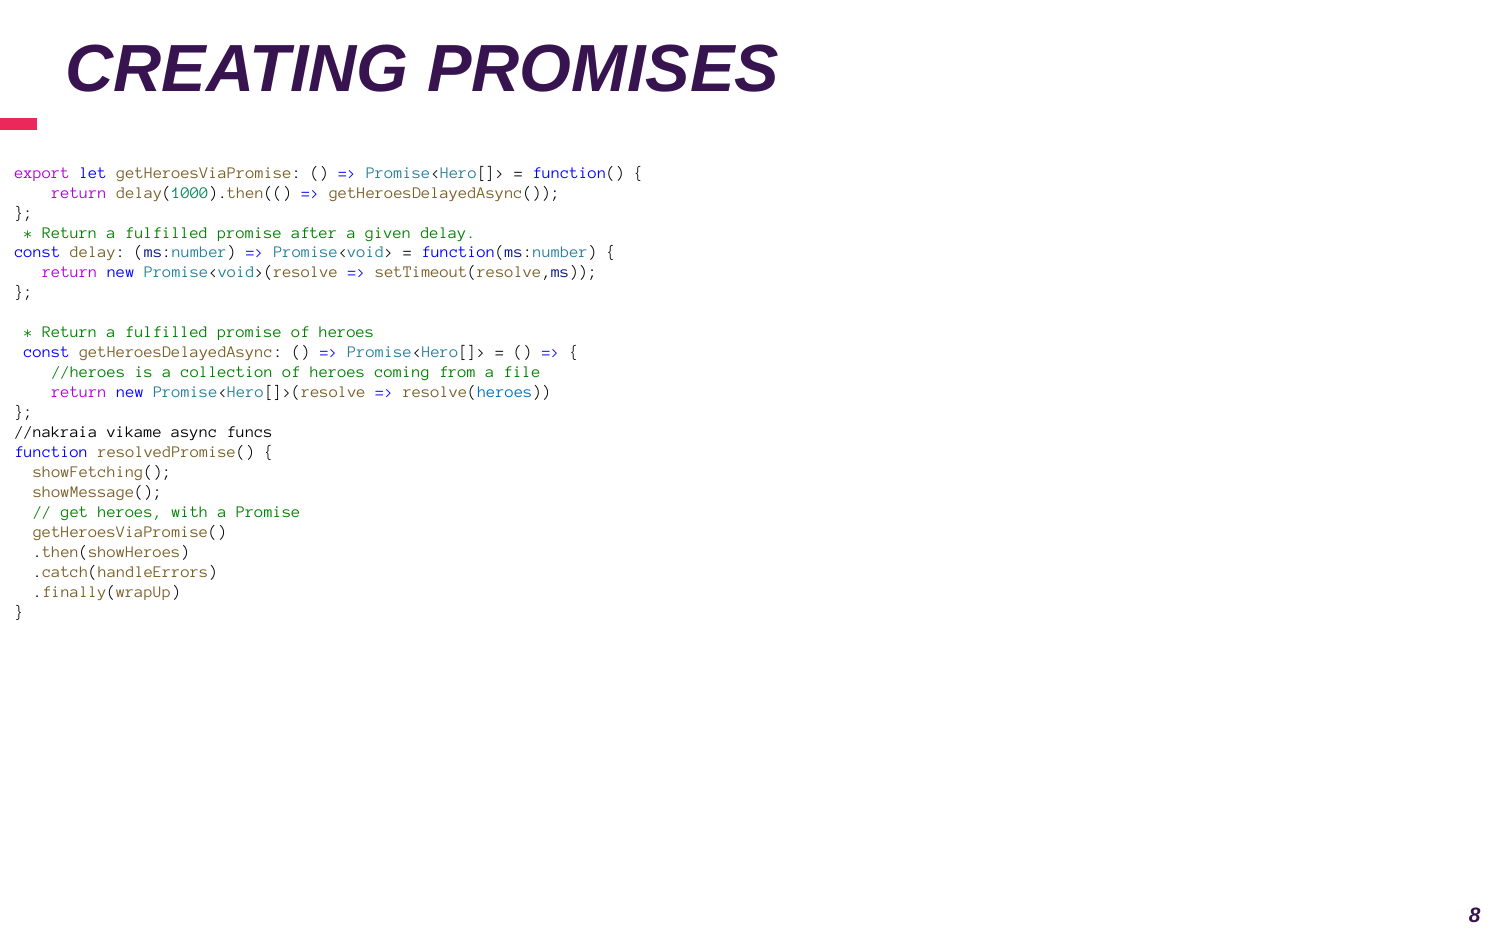

# Creating promises
export let getHeroesViaPromise: () => Promise<Hero[]> = function() {
    return delay(1000).then(() => getHeroesDelayedAsync());
};
 * Return a fulfilled promise after a given delay.
const delay: (ms:number) => Promise<void> = function(ms:number) {
   return new Promise<void>(resolve => setTimeout(resolve,ms));
};
 * Return a fulfilled promise of heroes
 const getHeroesDelayedAsync: () => Promise<Hero[]> = () => {
    //heroes is a collection of heroes coming from a file
    return new Promise<Hero[]>(resolve => resolve(heroes))
};
//nakraia vikame async funcs
function resolvedPromise() {
  showFetching();
  showMessage();
  // get heroes, with a Promise
  getHeroesViaPromise()
  .then(showHeroes)
  .catch(handleErrors)
  .finally(wrapUp)
}

8